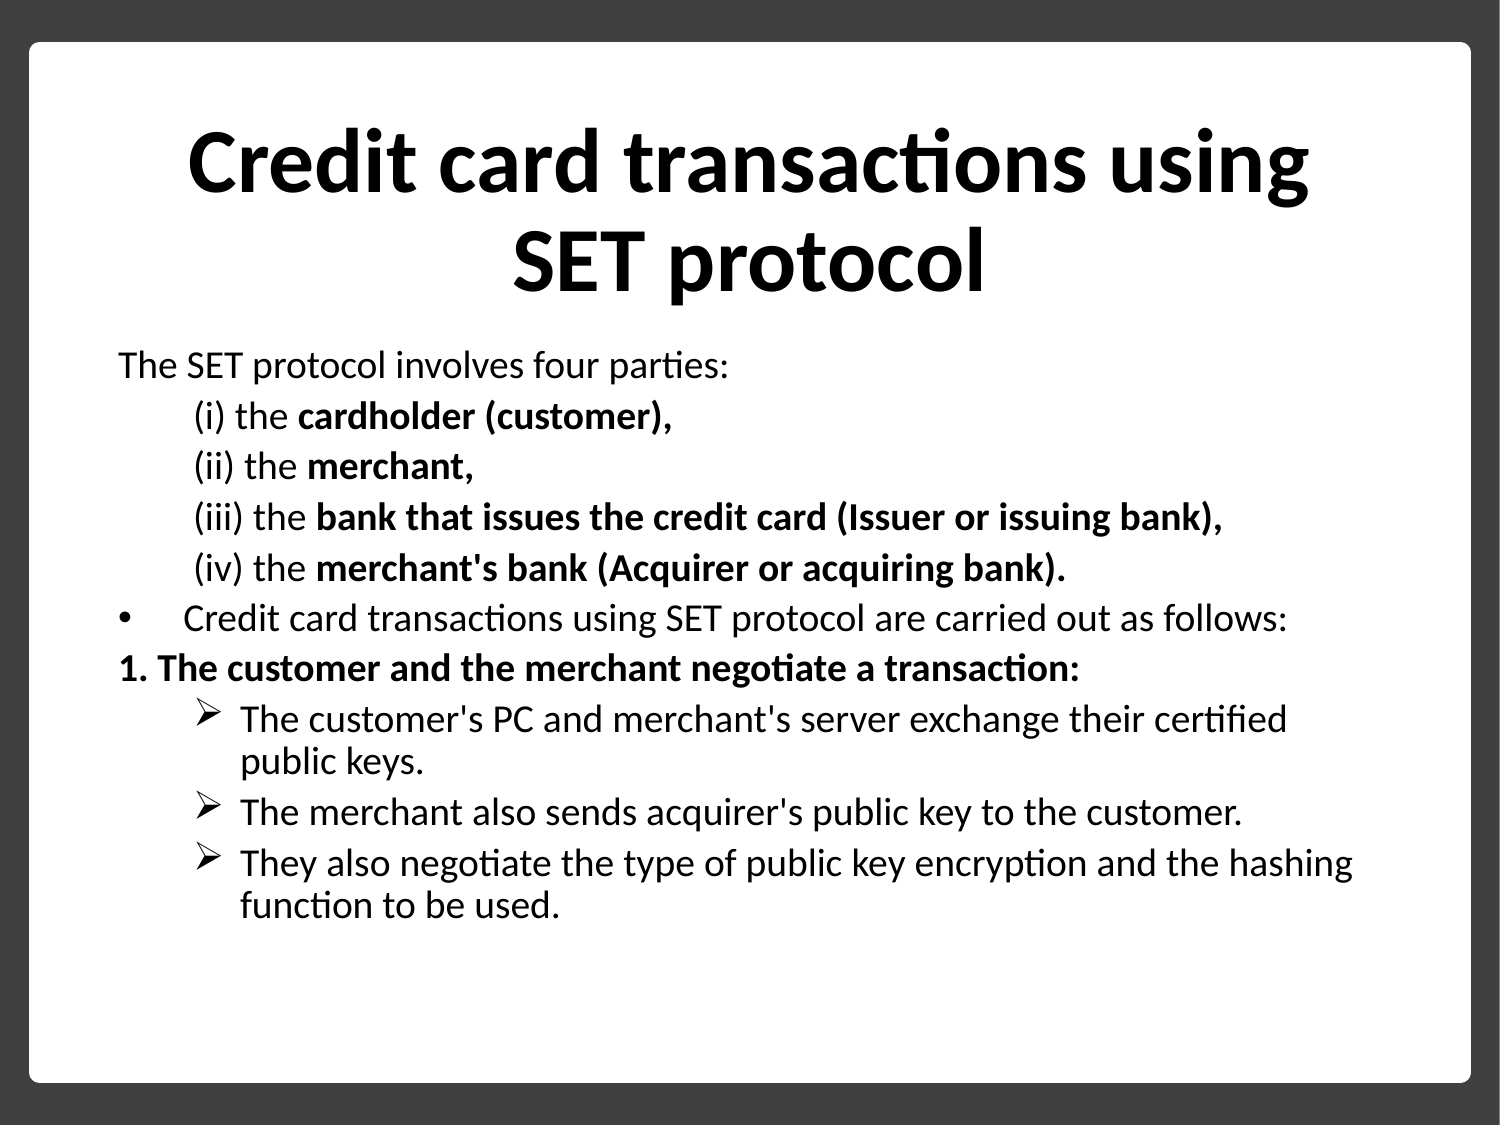

# Credit card transactions using SET protocol
The SET protocol involves four parties:
(i) the cardholder (customer),
(ii) the merchant,
(iii) the bank that issues the credit card (Issuer or issuing bank),
(iv) the merchant's bank (Acquirer or acquiring bank).
 Credit card transactions using SET protocol are carried out as follows:
1. The customer and the merchant negotiate a transaction:
The customer's PC and merchant's server exchange their certified public keys.
The merchant also sends acquirer's public key to the customer.
They also negotiate the type of public key encryption and the hashing function to be used.

44